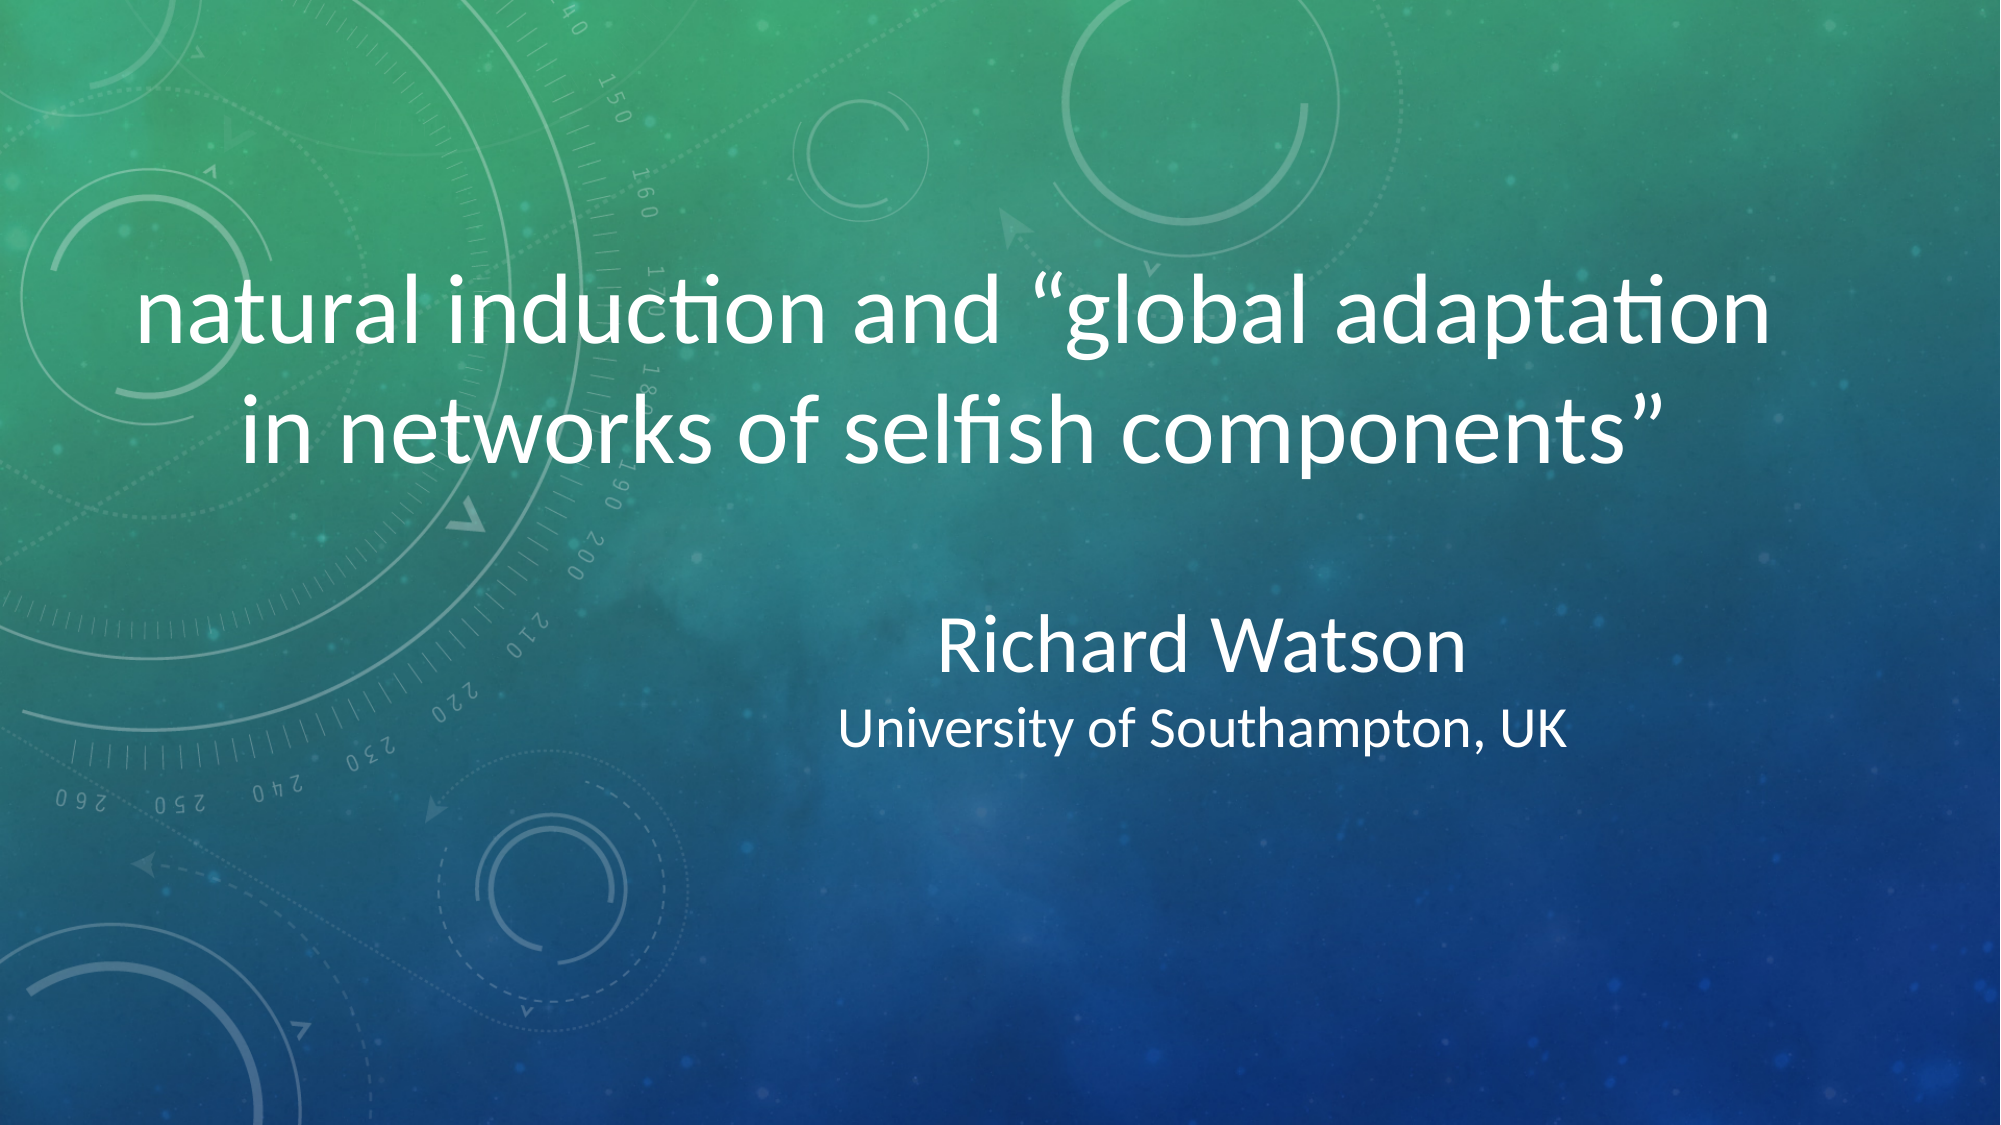

# natural induction and “global adaptation in networks of selfish components”

Richard Watson
University of Southampton, UK